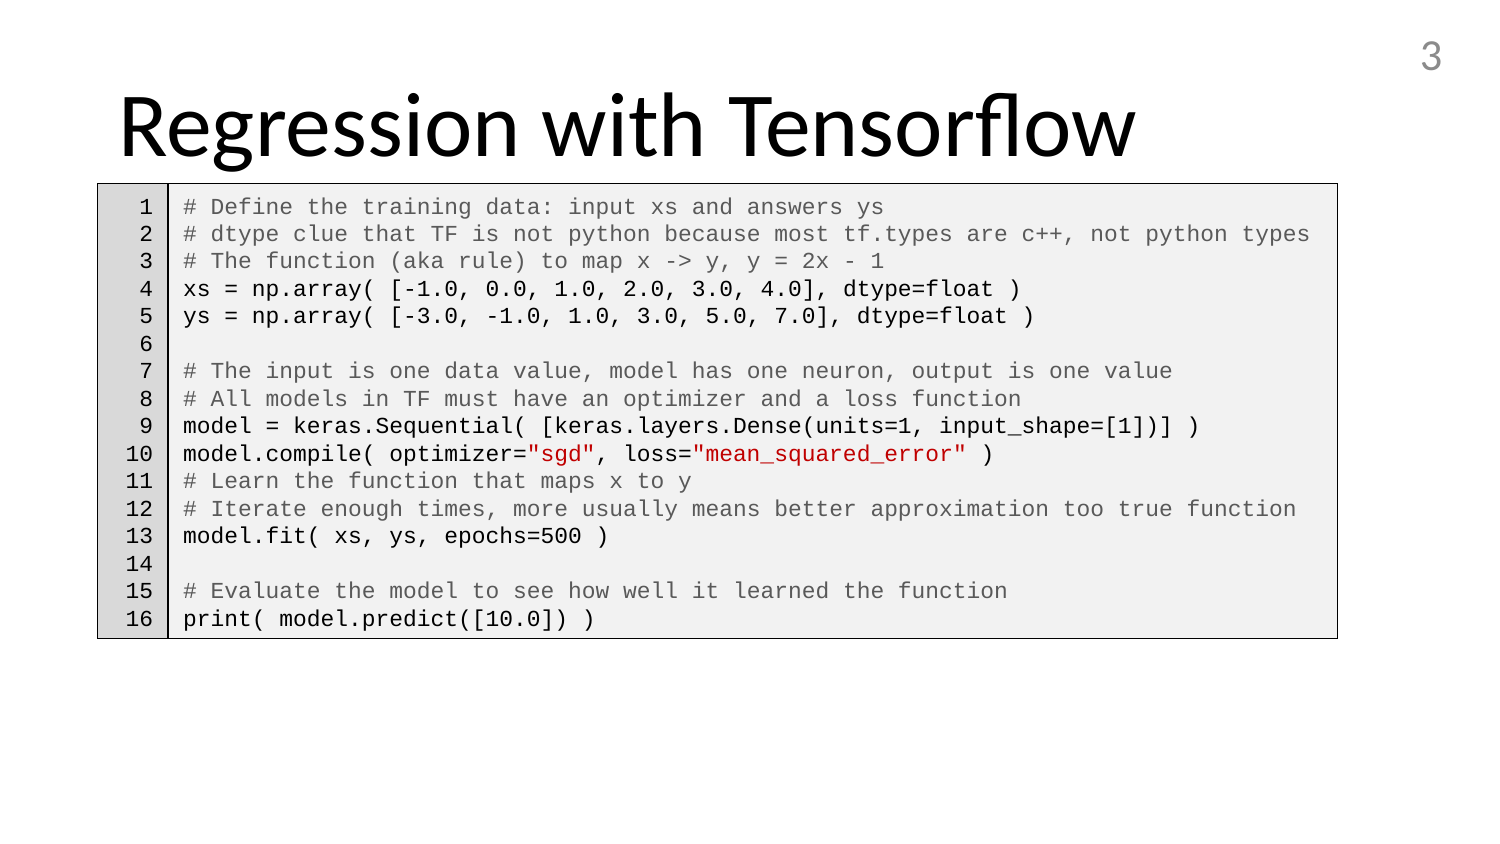

3
# Regression with Tensorflow
1
2
3
4
5
6
7
8
9
10
11
12
13
14
15
16
# Define the training data: input xs and answers ys
# dtype clue that TF is not python because most tf.types are c++, not python types
# The function (aka rule) to map x -> y, y = 2x - 1
xs = np.array( [-1.0, 0.0, 1.0, 2.0, 3.0, 4.0], dtype=float )
ys = np.array( [-3.0, -1.0, 1.0, 3.0, 5.0, 7.0], dtype=float )

# The input is one data value, model has one neuron, output is one value
# All models in TF must have an optimizer and a loss function
model = keras.Sequential( [keras.layers.Dense(units=1, input_shape=[1])] )
model.compile( optimizer="sgd", loss="mean_squared_error" )
# Learn the function that maps x to y
# Iterate enough times, more usually means better approximation too true function
model.fit( xs, ys, epochs=500 )

# Evaluate the model to see how well it learned the function
print( model.predict([10.0]) )